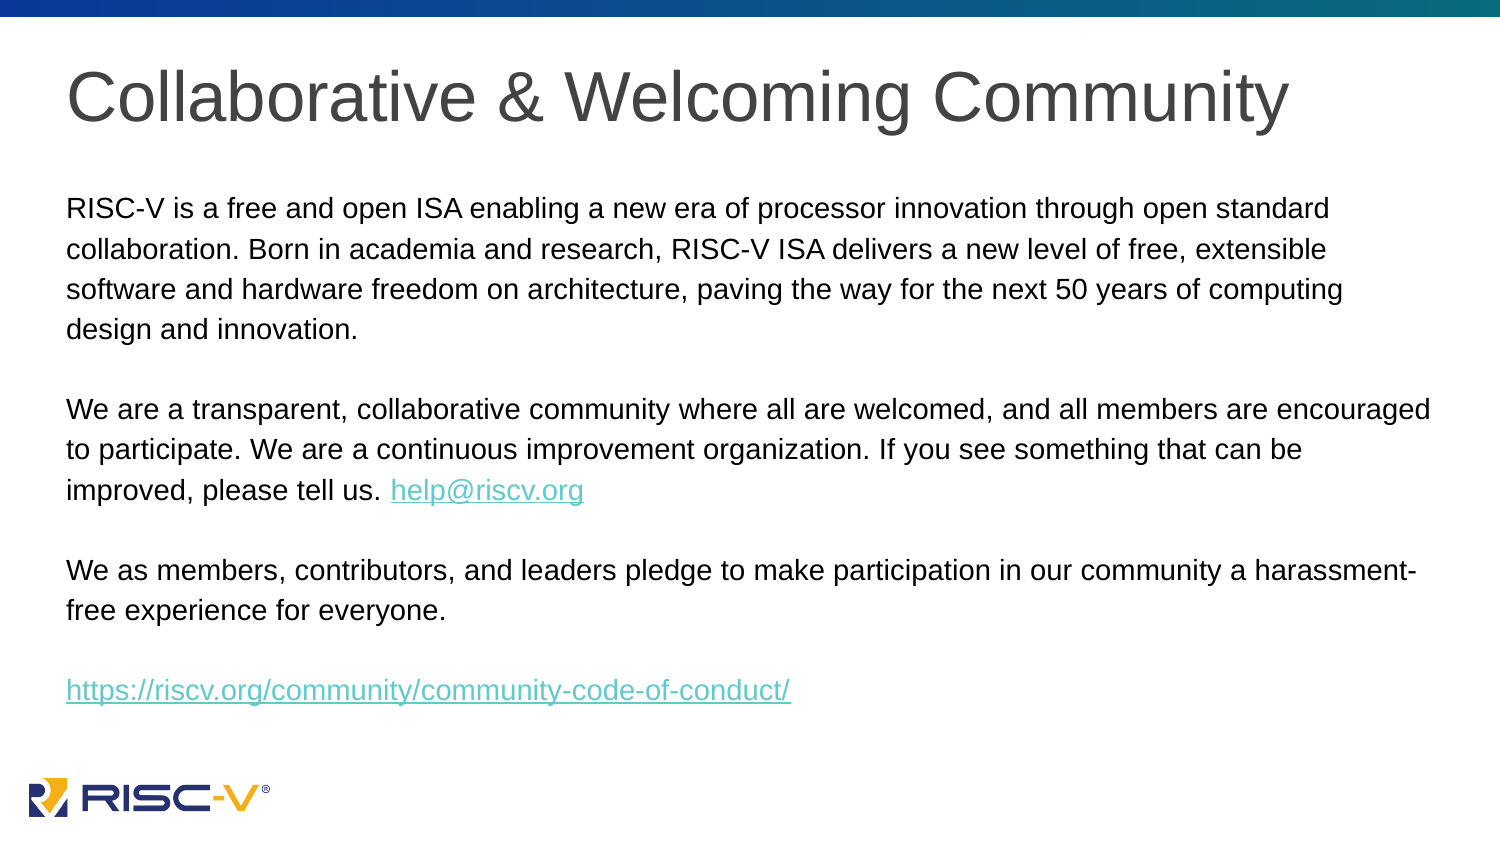

# Collaborative & Welcoming Community
RISC-V is a free and open ISA enabling a new era of processor innovation through open standard collaboration. Born in academia and research, RISC-V ISA delivers a new level of free, extensible software and hardware freedom on architecture, paving the way for the next 50 years of computing design and innovation.

We are a transparent, collaborative community where all are welcomed, and all members are encouraged to participate. We are a continuous improvement organization. If you see something that can be improved, please tell us. help@riscv.org

We as members, contributors, and leaders pledge to make participation in our community a harassment-free experience for everyone.

https://riscv.org/community/community-code-of-conduct/